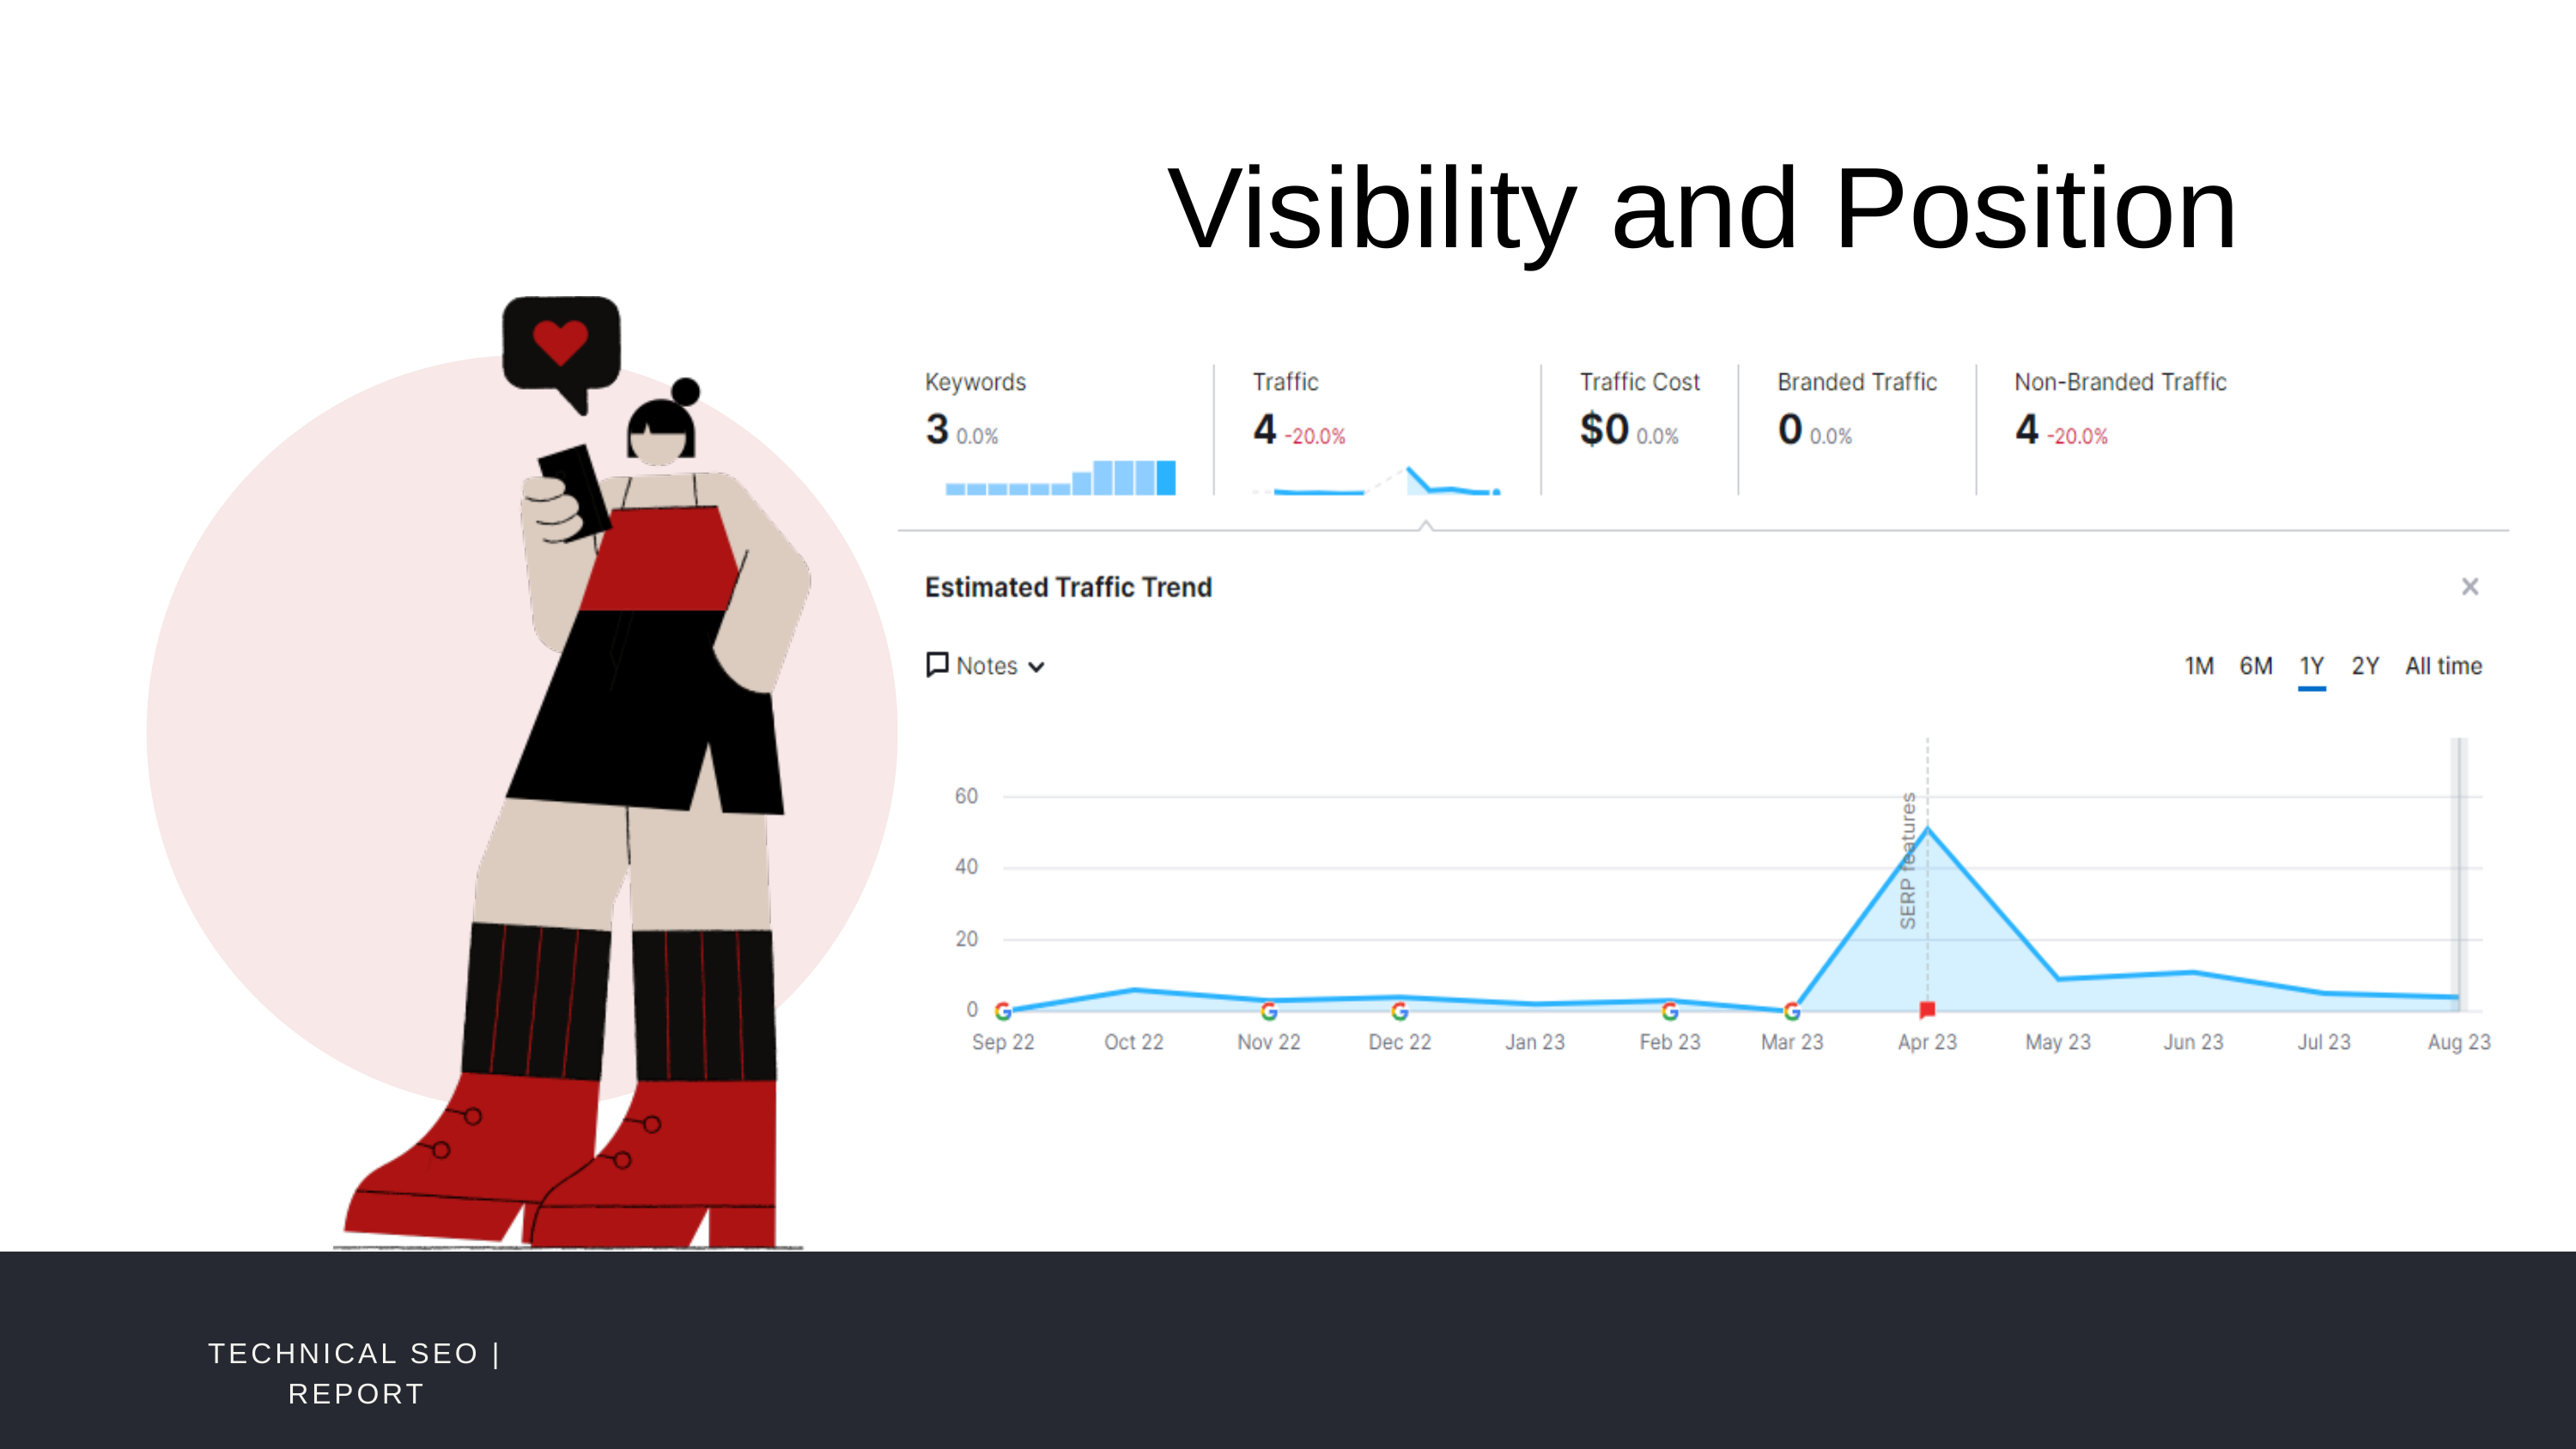

Visibility and Position

TECHNICAL SEO | REPORT